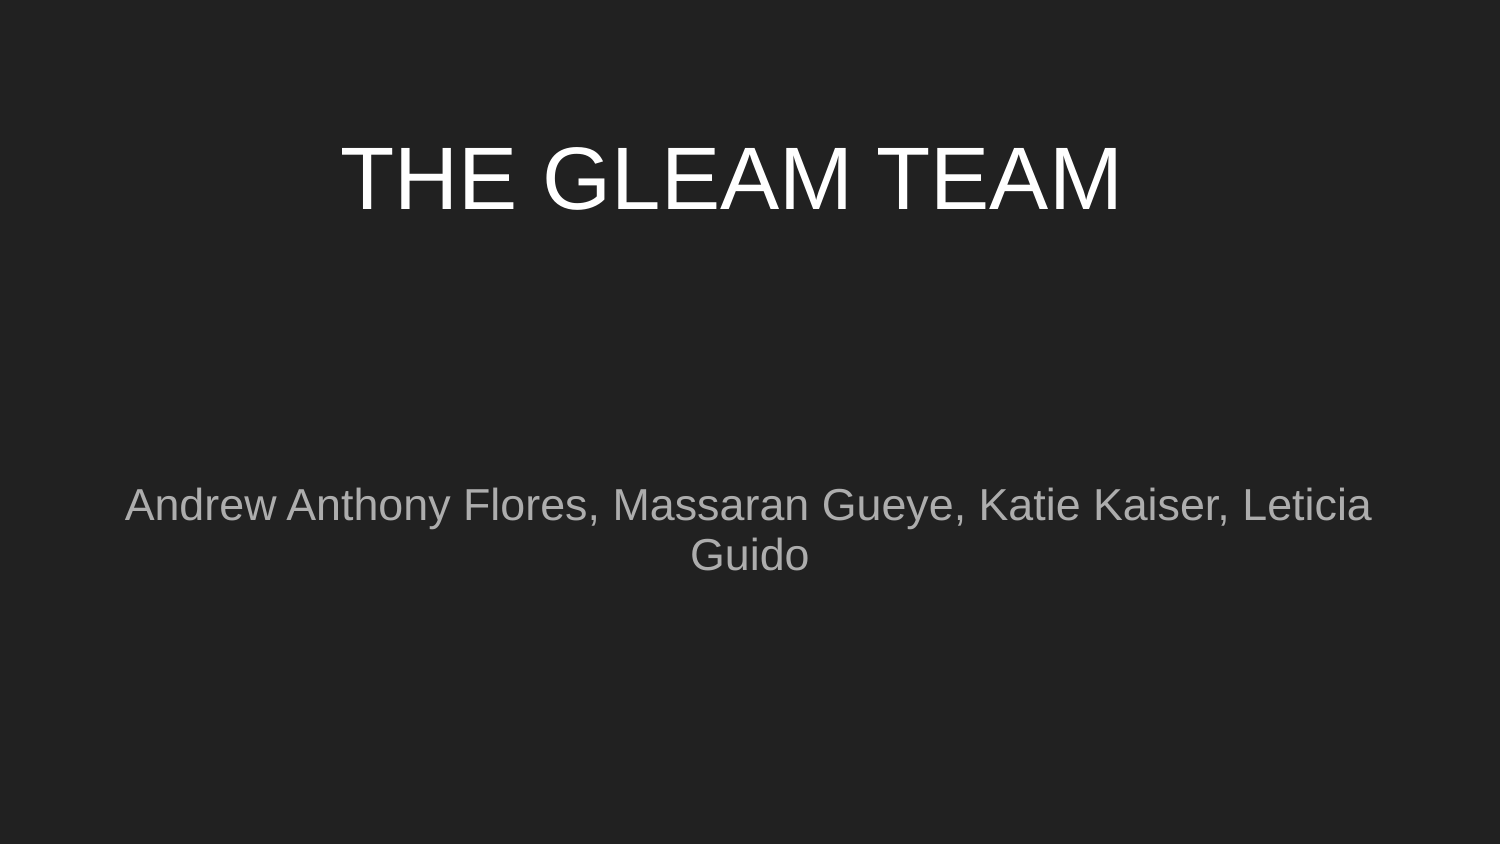

# THE GLEAM TEAM
Andrew Anthony Flores, Massaran Gueye, Katie Kaiser, Leticia Guido